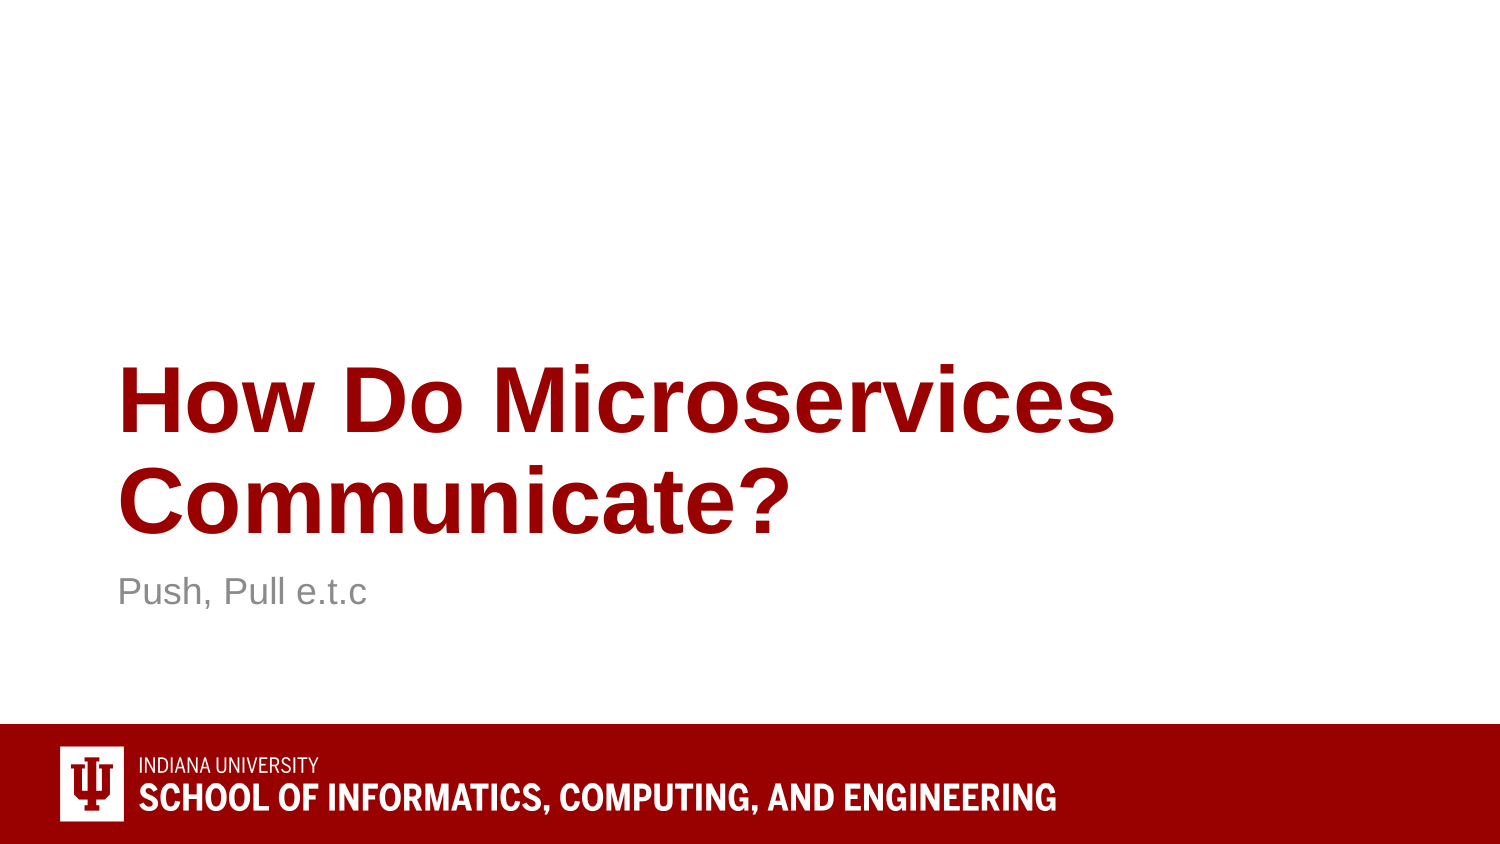

# How Do Microservices Communicate?
Push, Pull e.t.c